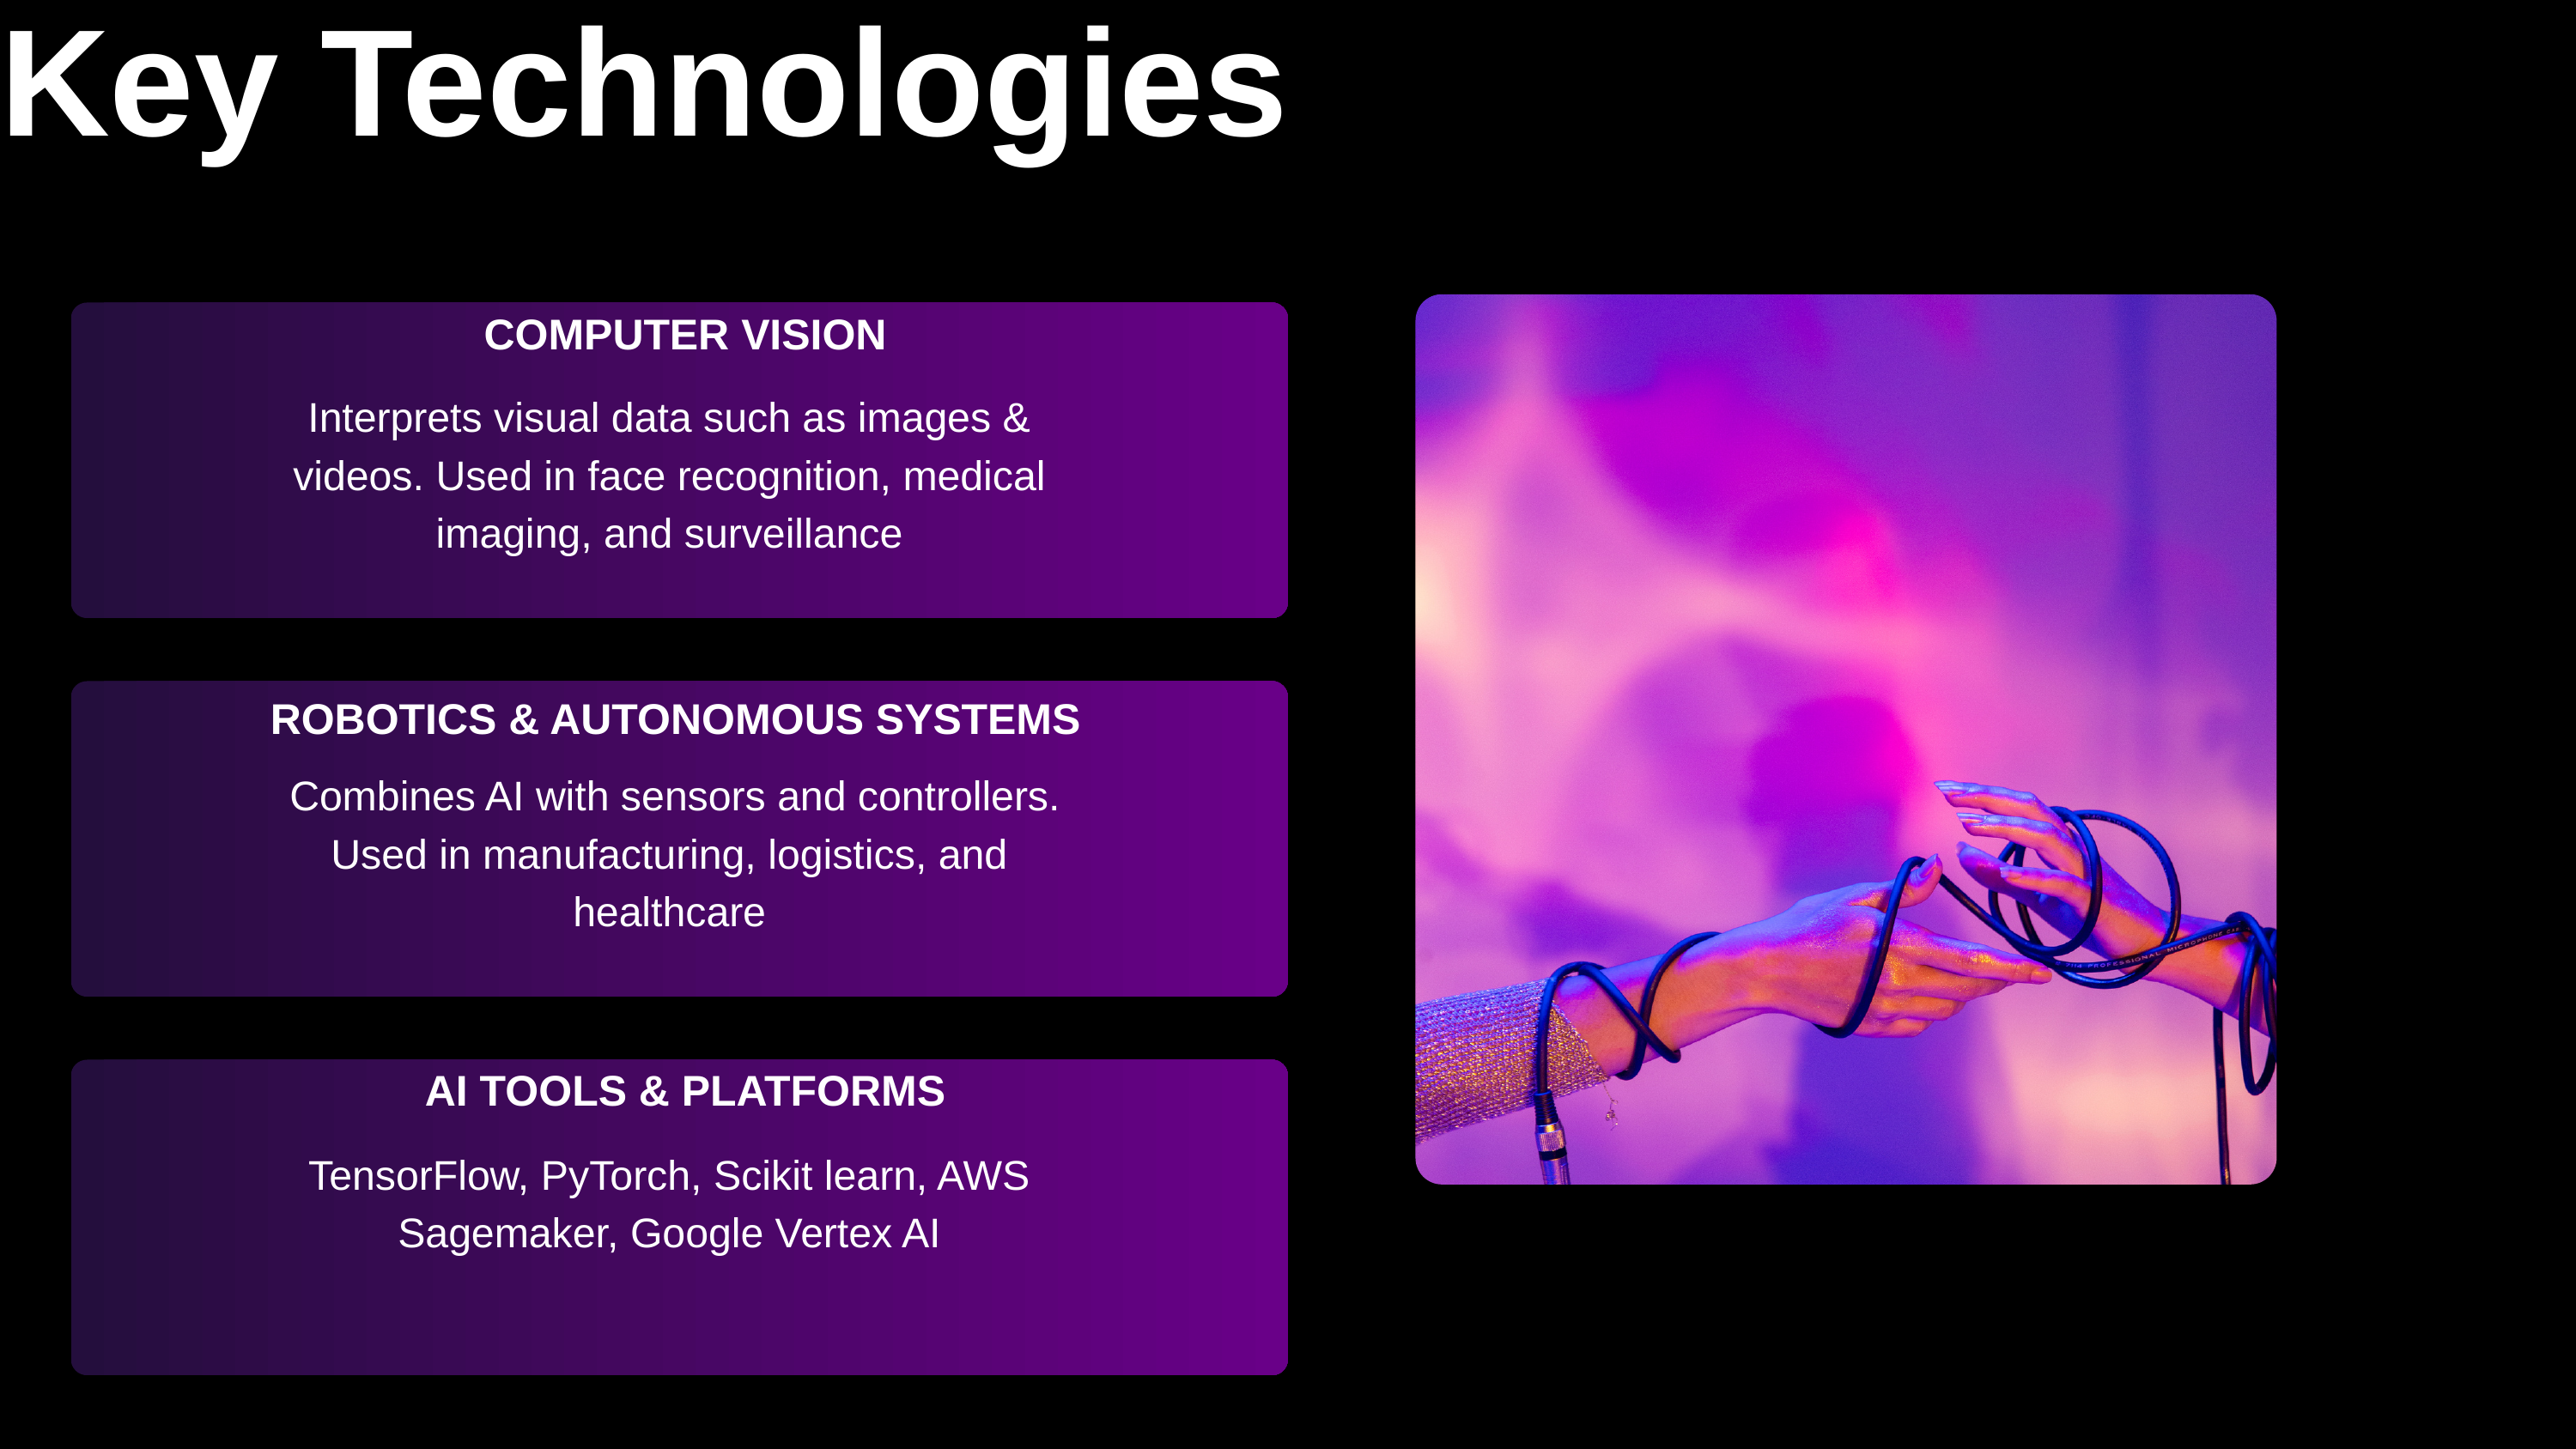

Key Technologies

 COMPUTER VISION

Interprets visual data such as images & videos. Used in face recognition, medical imaging, and surveillance

 ROBOTICS & AUTONOMOUS SYSTEMS

 Combines AI with sensors and controllers. Used in manufacturing, logistics, and healthcare

 AI TOOLS & PLATFORMS

TensorFlow, PyTorch, Scikit learn, AWS Sagemaker, Google Vertex AI